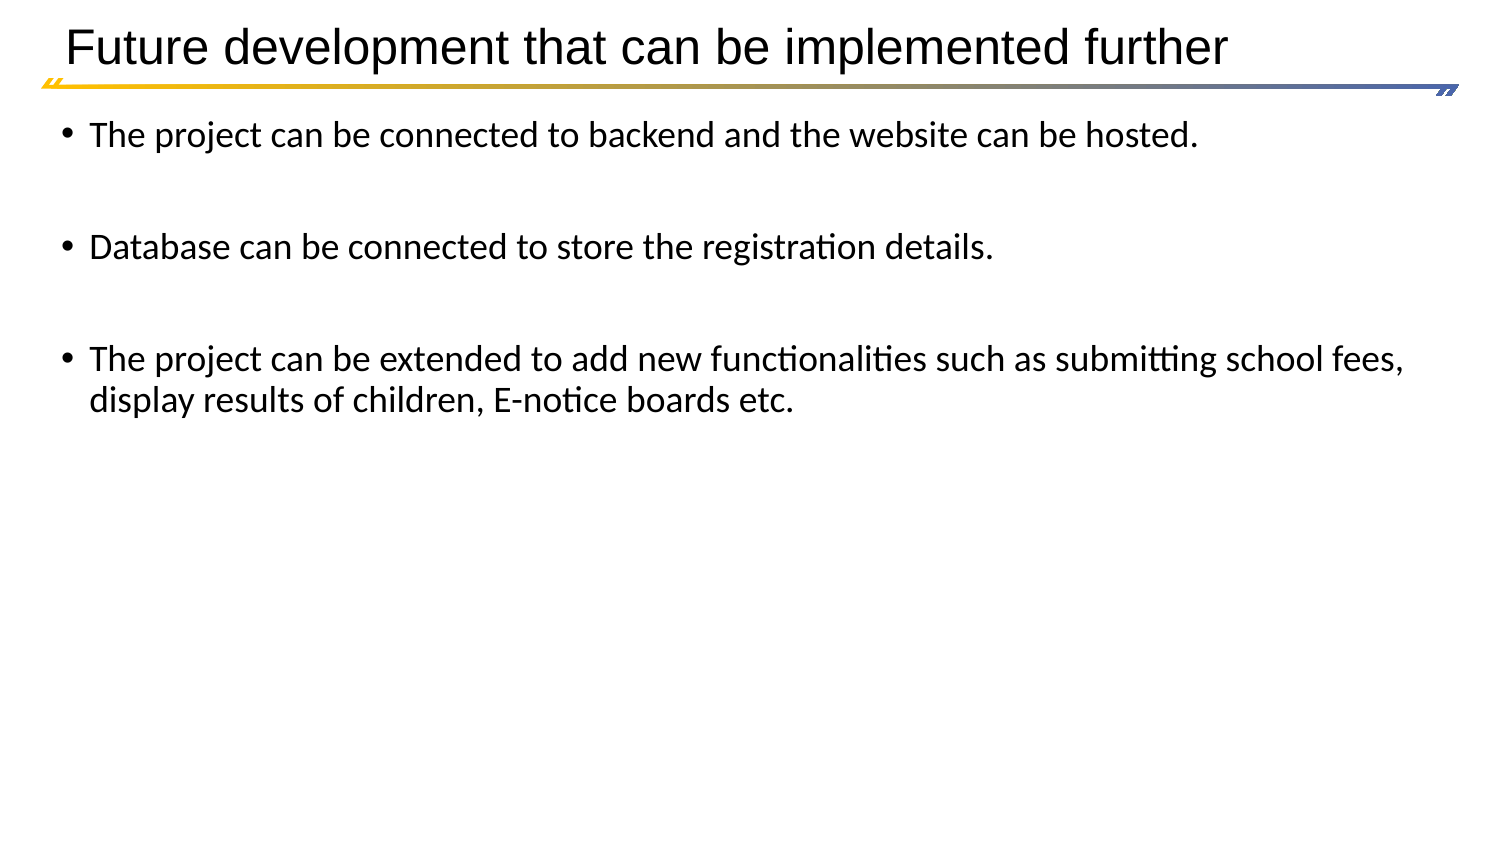

# Future development that can be implemented further
The project can be connected to backend and the website can be hosted.

Database can be connected to store the registration details.

The project can be extended to add new functionalities such as submitting school fees, display results of children, E-notice boards etc.